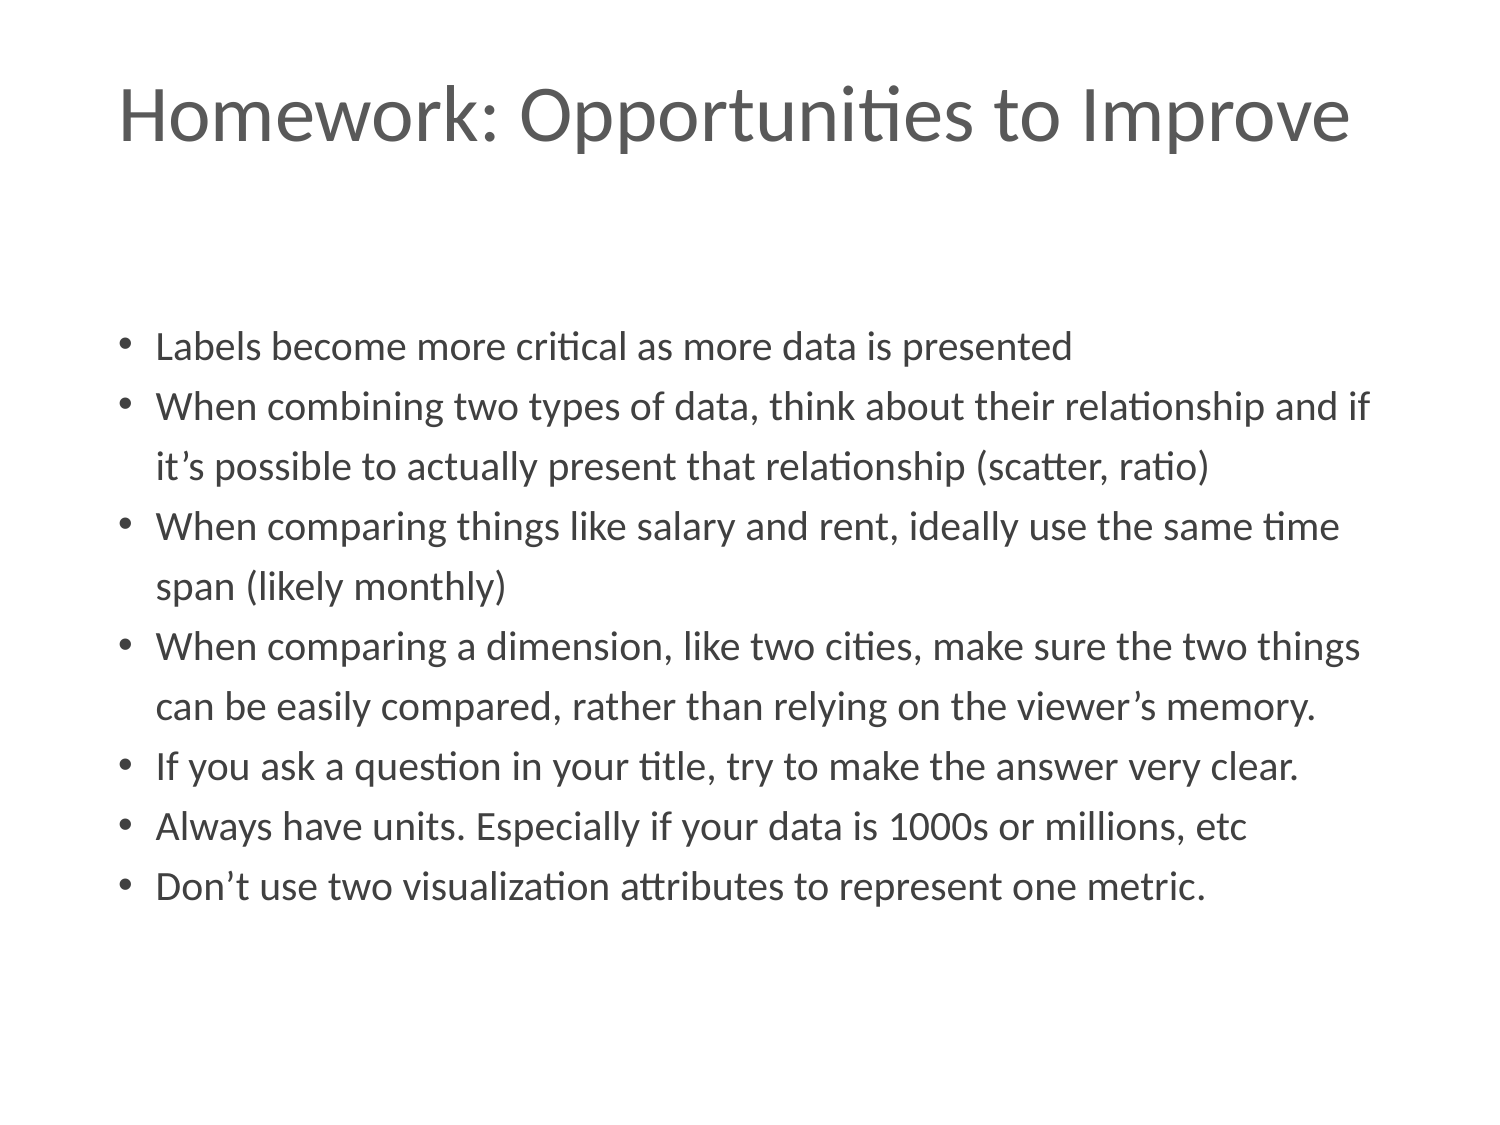

# Homework: Opportunities to Improve
Labels become more critical as more data is presented
When combining two types of data, think about their relationship and if it’s possible to actually present that relationship (scatter, ratio)
When comparing things like salary and rent, ideally use the same time span (likely monthly)
When comparing a dimension, like two cities, make sure the two things can be easily compared, rather than relying on the viewer’s memory.
If you ask a question in your title, try to make the answer very clear.
Always have units. Especially if your data is 1000s or millions, etc
Don’t use two visualization attributes to represent one metric.